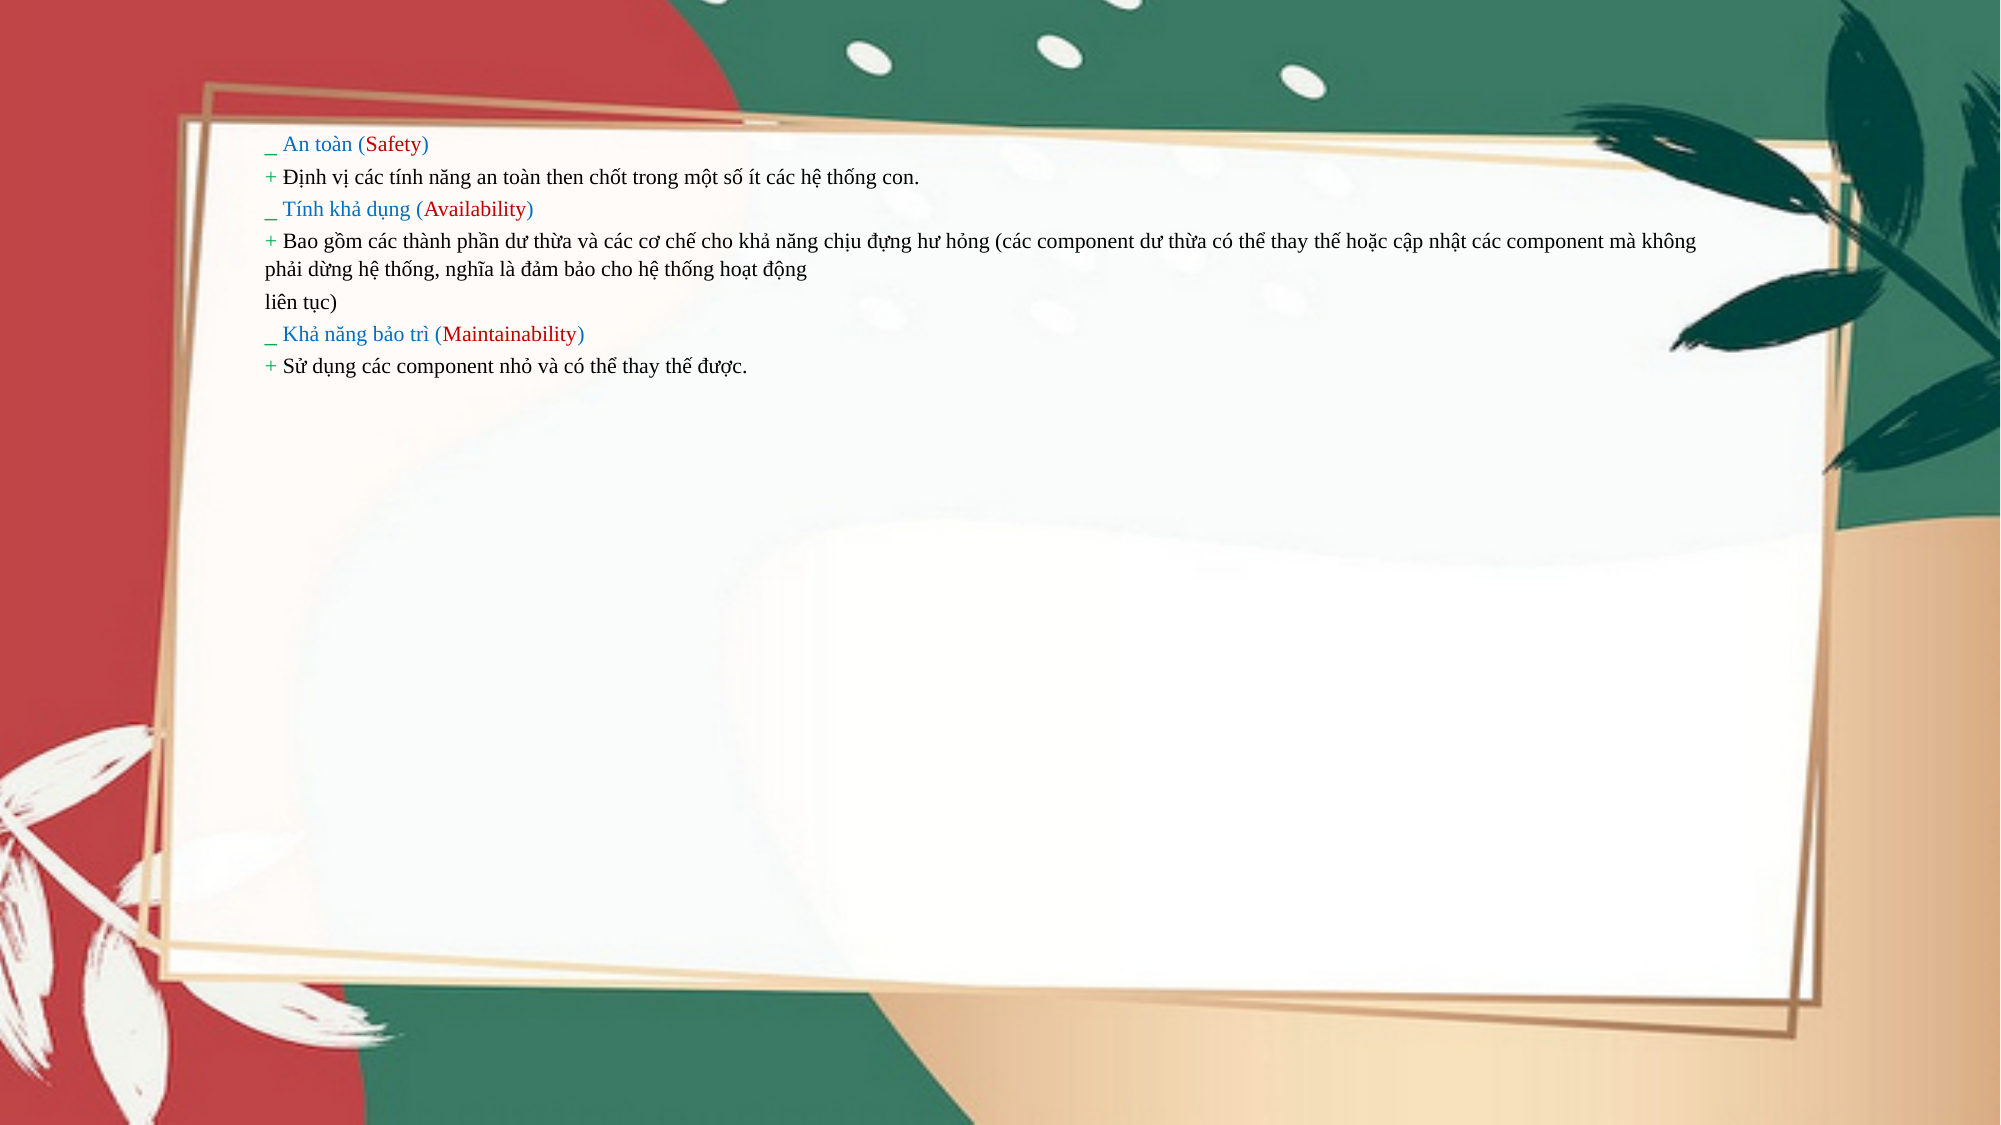

_ An toàn (Safety)
+ Định vị các tính năng an toàn then chốt trong một số ít các hệ thống con.
_ Tính khả dụng (Availability)
+ Bao gồm các thành phần dư thừa và các cơ chế cho khả năng chịu đựng hư hỏng (các component dư thừa có thể thay thế hoặc cập nhật các component mà không phải dừng hệ thống, nghĩa là đảm bảo cho hệ thống hoạt động
liên tục)
_ Khả năng bảo trì (Maintainability)
+ Sử dụng các component nhỏ và có thể thay thế được.